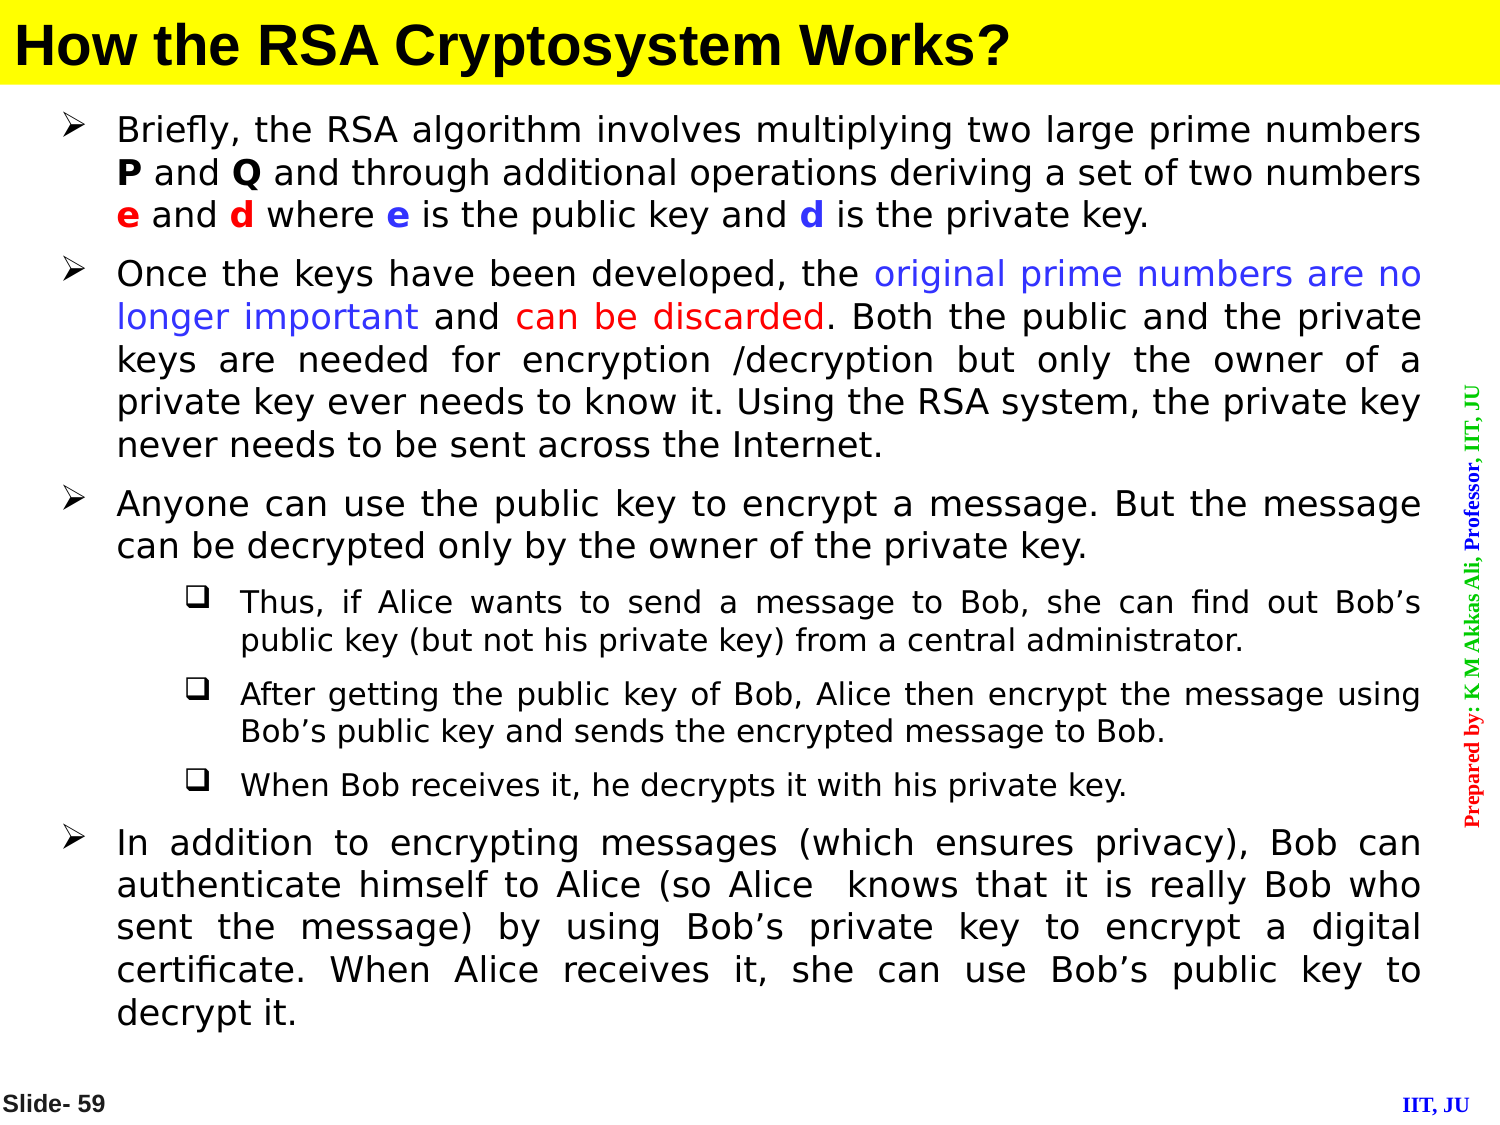

How the RSA Cryptosystem Works?
Briefly, the RSA algorithm involves multiplying two large prime numbers P and Q and through additional operations deriving a set of two numbers e and d where e is the public key and d is the private key.
Once the keys have been developed, the original prime numbers are no longer important and can be discarded. Both the public and the private keys are needed for encryption /decryption but only the owner of a private key ever needs to know it. Using the RSA system, the private key never needs to be sent across the Internet.
Anyone can use the public key to encrypt a message. But the message can be decrypted only by the owner of the private key.
Thus, if Alice wants to send a message to Bob, she can find out Bob’s public key (but not his private key) from a central administrator.
After getting the public key of Bob, Alice then encrypt the message using Bob’s public key and sends the encrypted message to Bob.
When Bob receives it, he decrypts it with his private key.
In addition to encrypting messages (which ensures privacy), Bob can authenticate himself to Alice (so Alice  knows that it is really Bob who sent the message) by using Bob’s private key to encrypt a digital certificate. When Alice receives it, she can use Bob’s public key to decrypt it.
Slide- 59